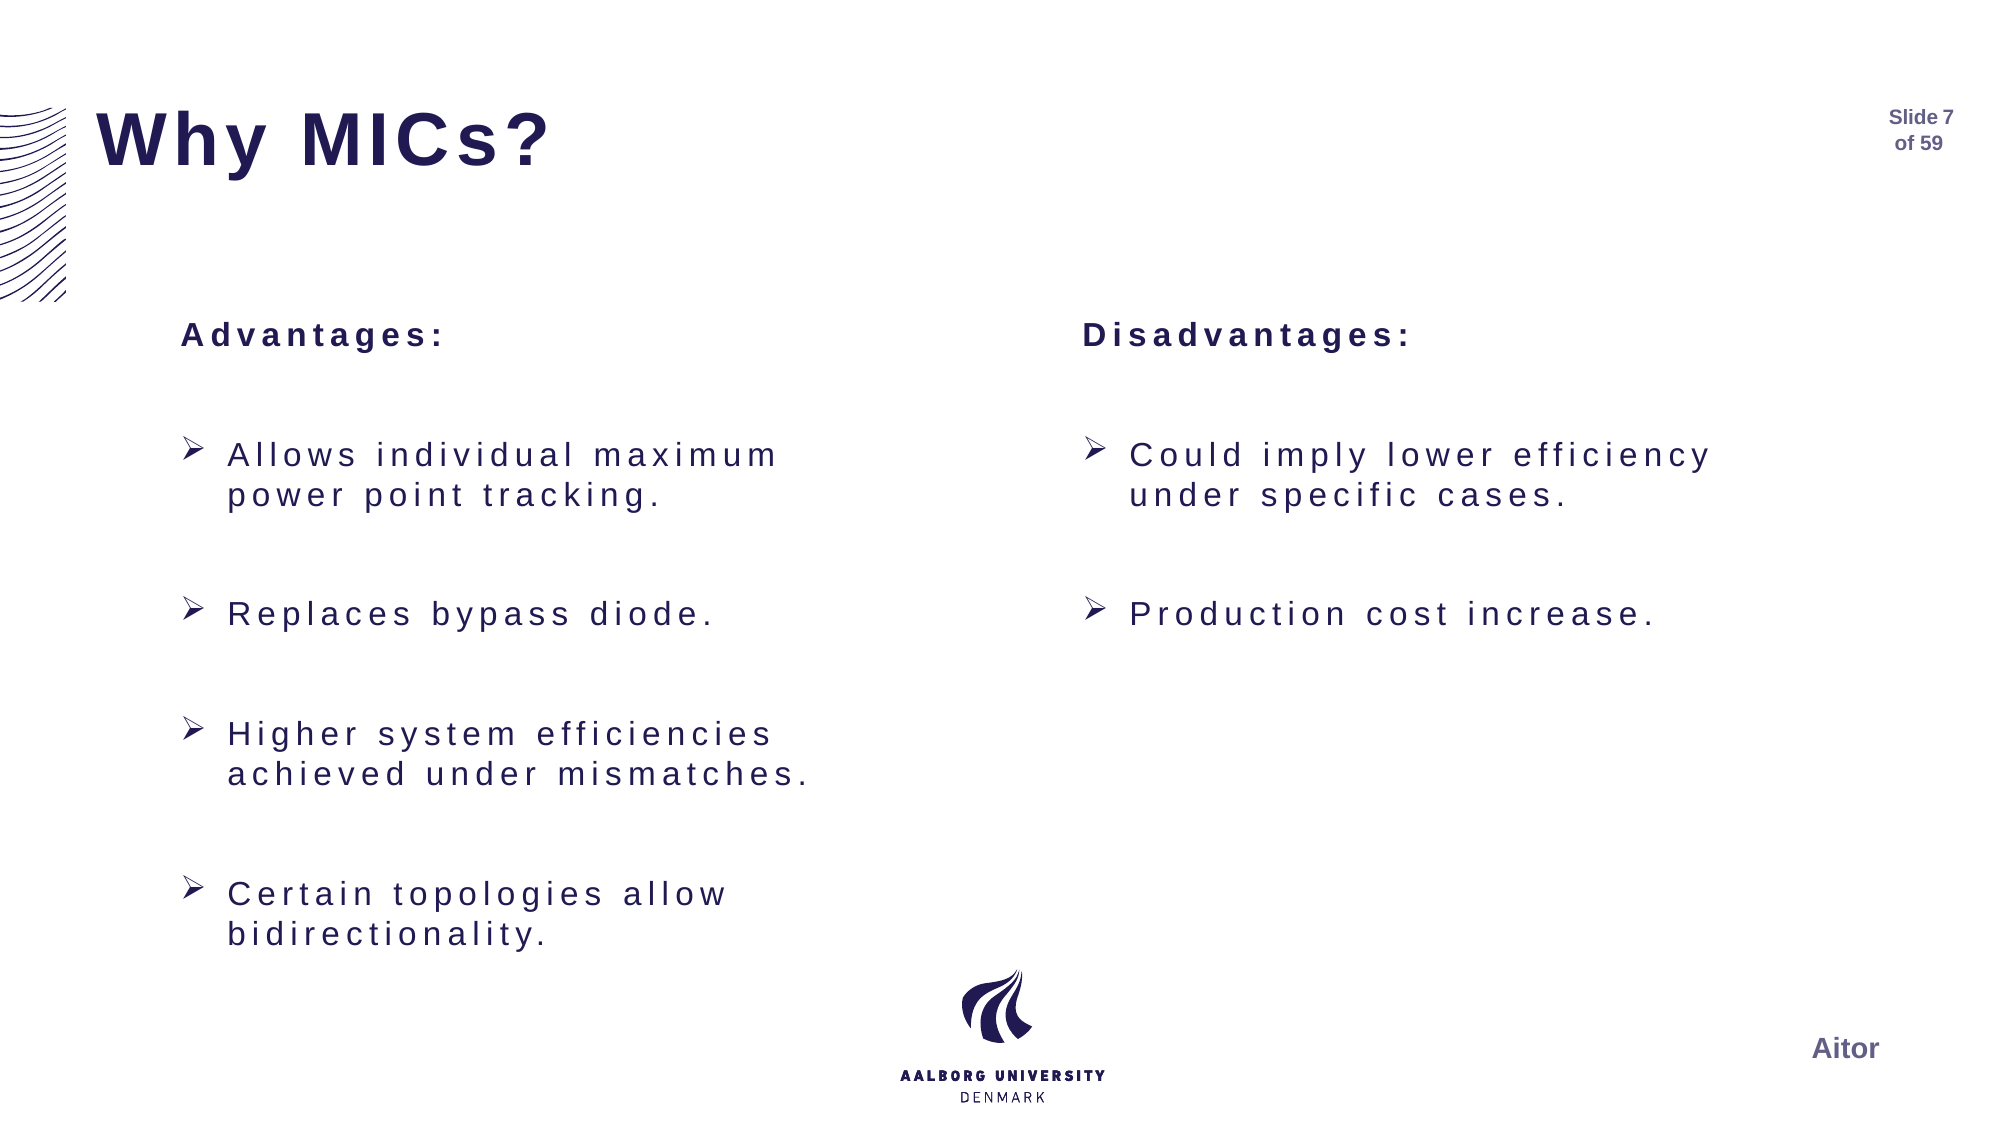

# Why MICs?
Slide
7
of 59
Advantages:

Allows individual maximum power point tracking.

Replaces bypass diode.

Higher system efficiencies achieved under mismatches.

Certain topologies allow bidirectionality.

Disadvantages:

Could imply lower efficiency under specific cases.

Production cost increase.

Aitor